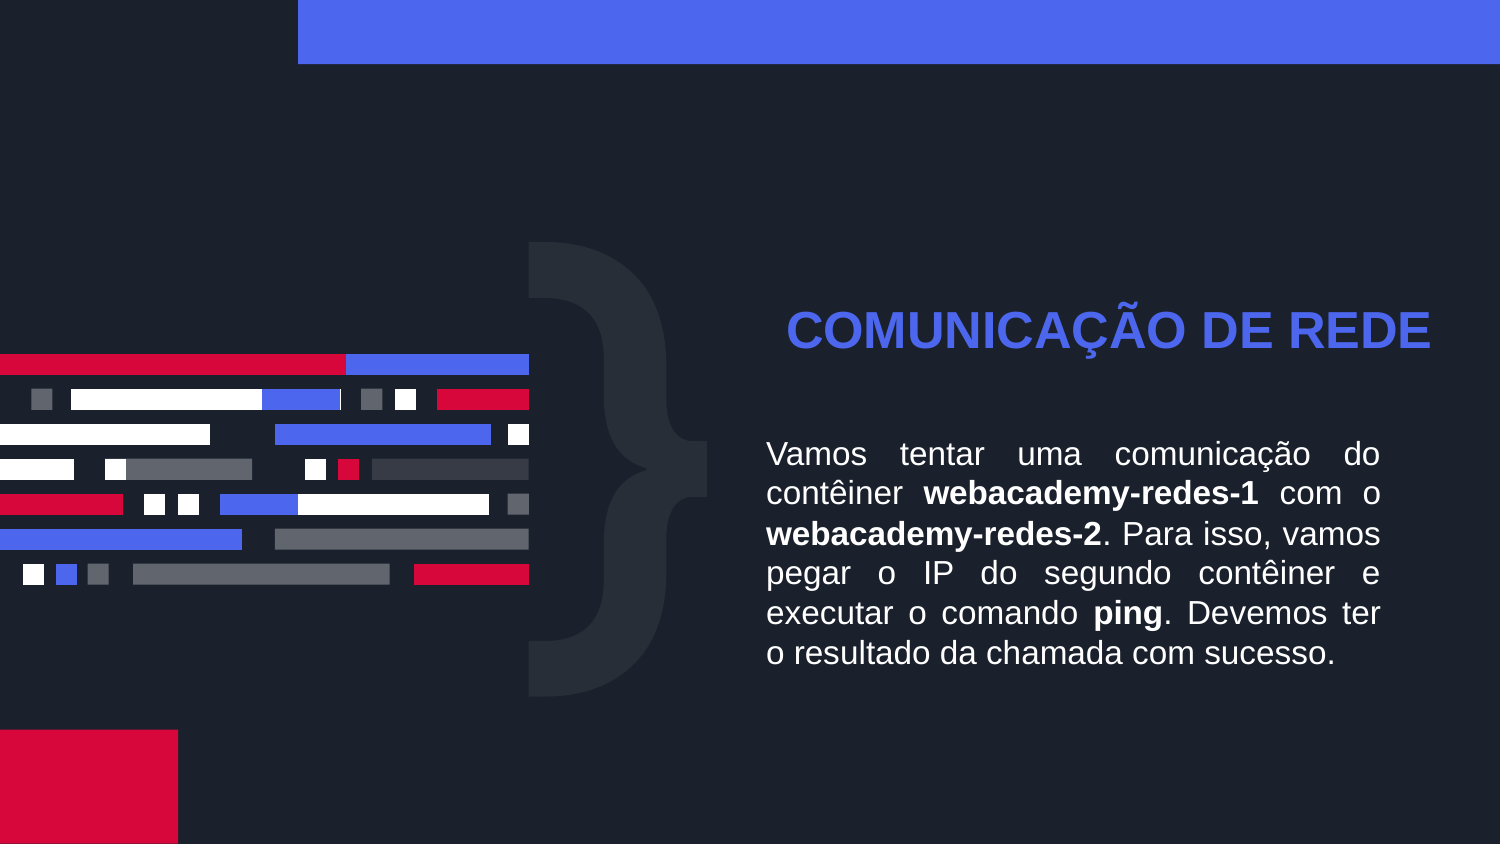

# COMUNICAÇÃO DE REDE
Vamos tentar uma comunicação do contêiner webacademy-redes-1 com o webacademy-redes-2. Para isso, vamos pegar o IP do segundo contêiner e executar o comando ping. Devemos ter o resultado da chamada com sucesso.